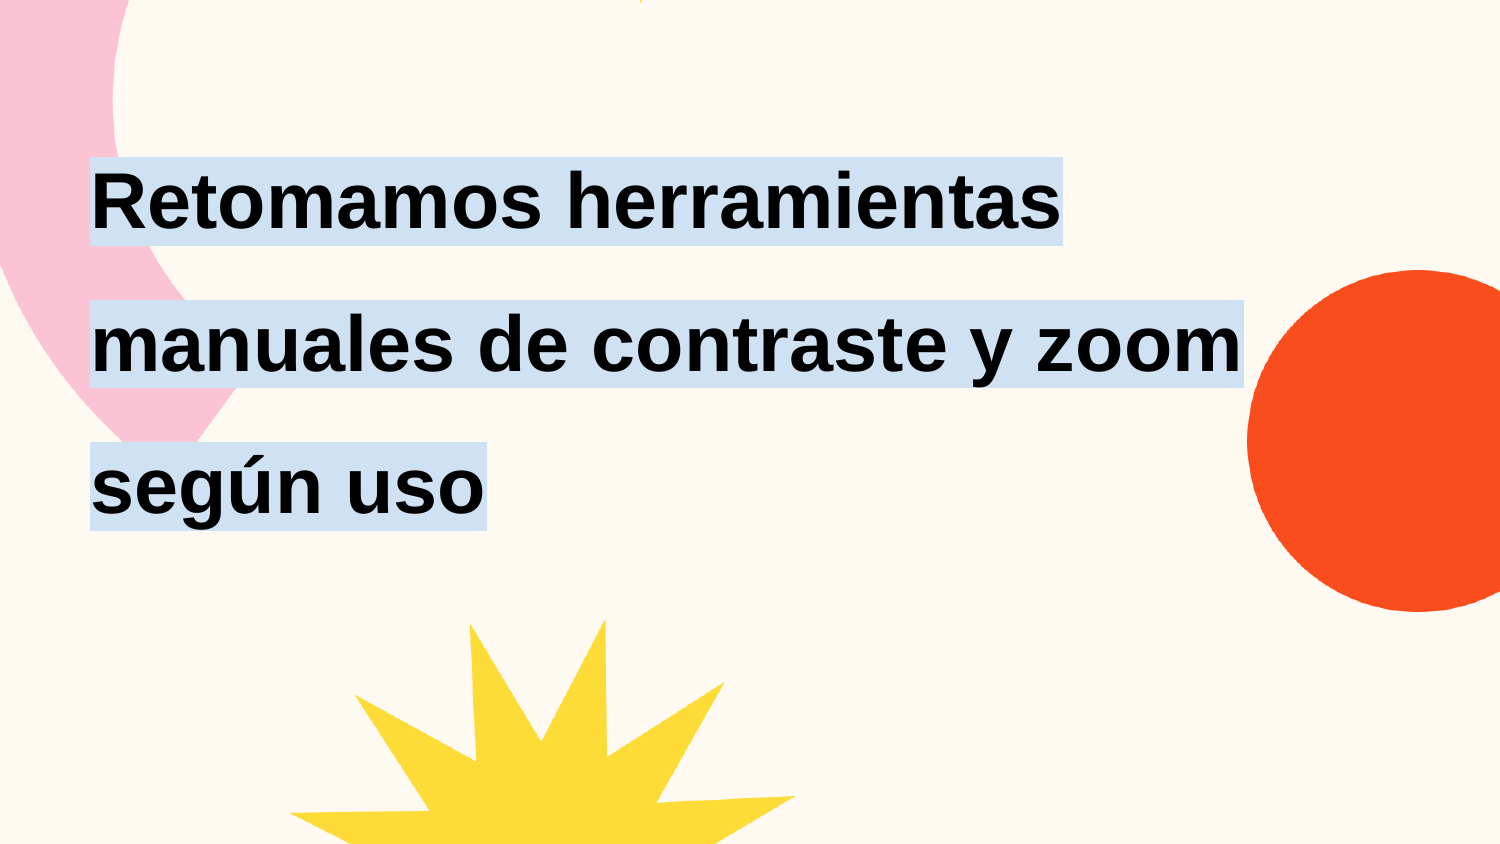

Retomamos herramientas manuales de contraste y zoom según uso